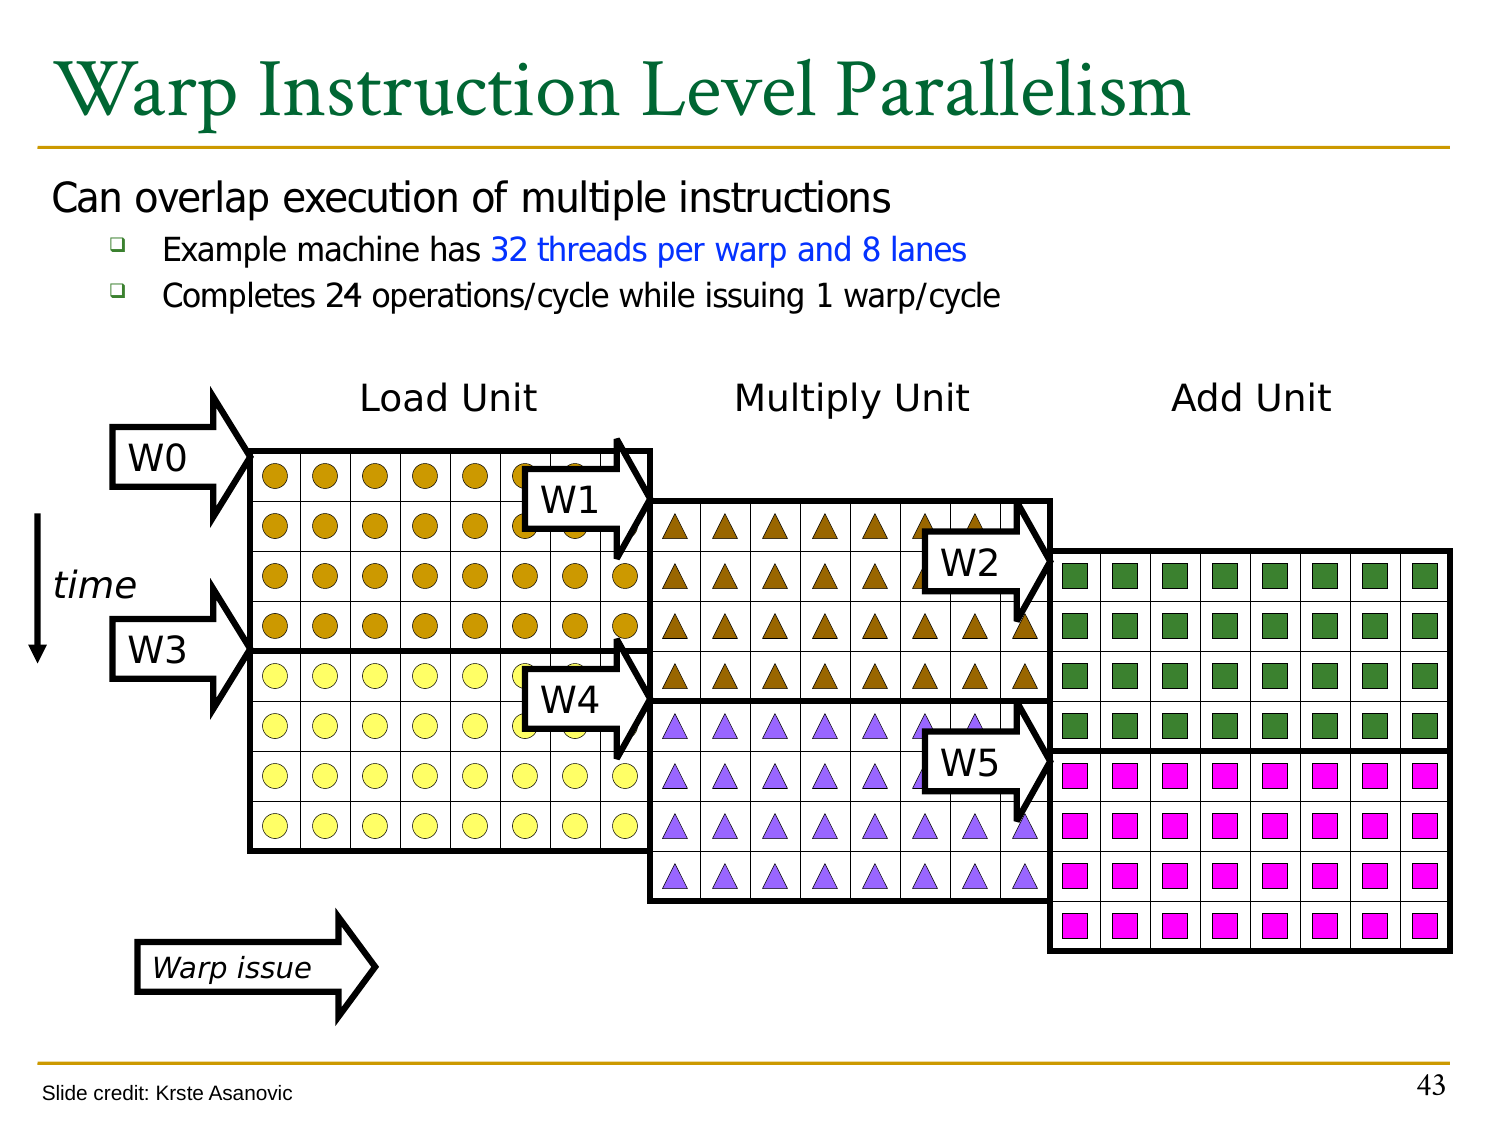

# Warp Instruction Level Parallelism
Can overlap execution of multiple instructions
Example machine has 32 threads per warp and 8 lanes
Completes 24 operations/cycle while issuing 1 warp/cycle

Load Unit
Multiply Unit
Add Unit
W0

W1

W2

time
W3

W4

W5

Warp issue
43
Slide credit: Krste Asanovic